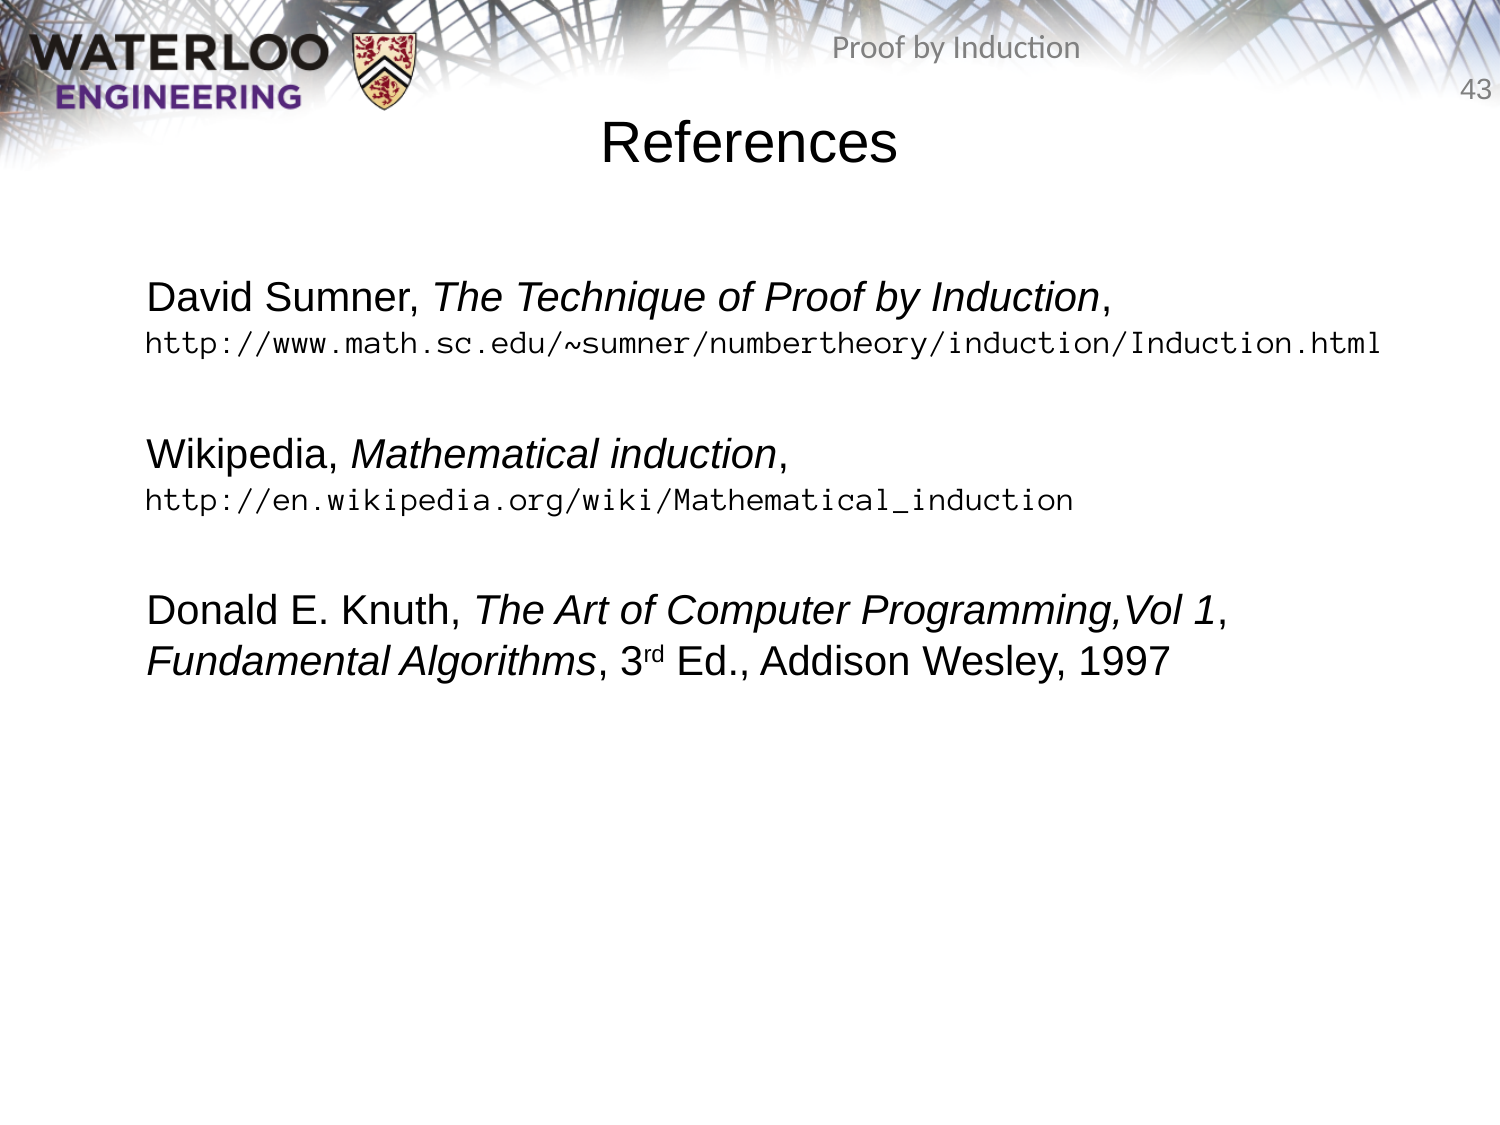

# References
	David Sumner, The Technique of Proof by Induction, http://www.math.sc.edu/~sumner/numbertheory/induction/Induction.html

	Wikipedia, Mathematical induction, http://en.wikipedia.org/wiki/Mathematical_induction

	Donald E. Knuth, The Art of Computer Programming,Vol 1, Fundamental Algorithms, 3rd Ed., Addison Wesley, 1997